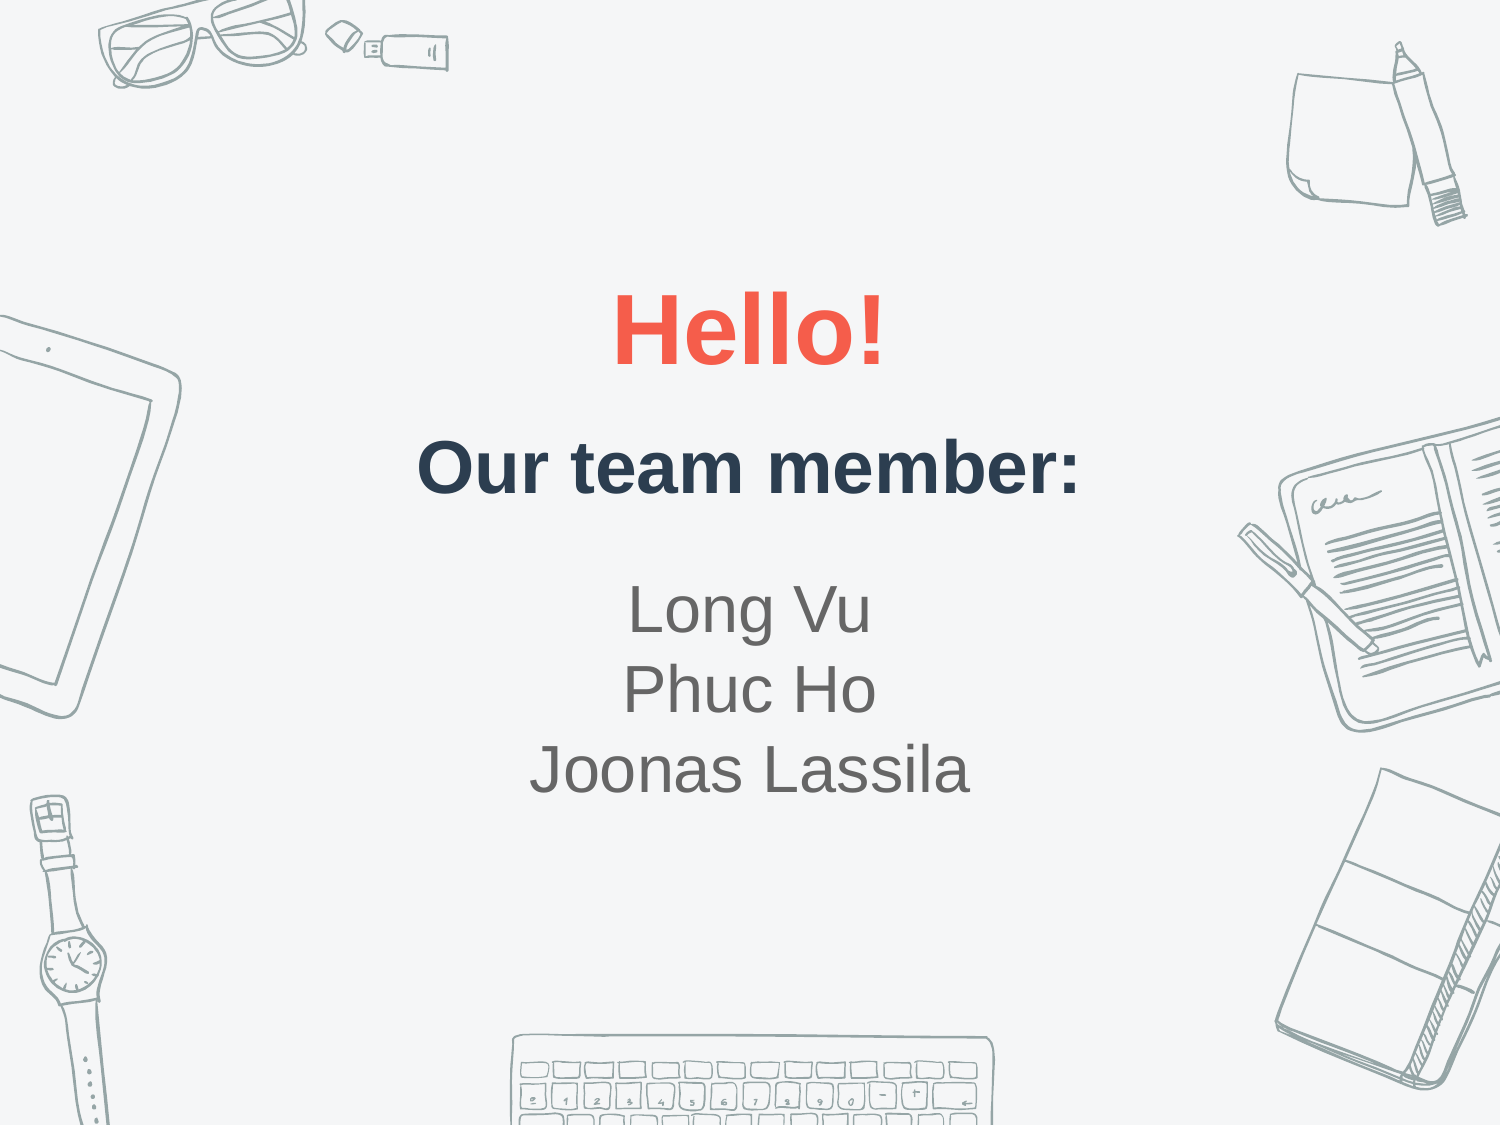

Hello!
Our team member:
Long Vu
Phuc Ho
Joonas Lassila